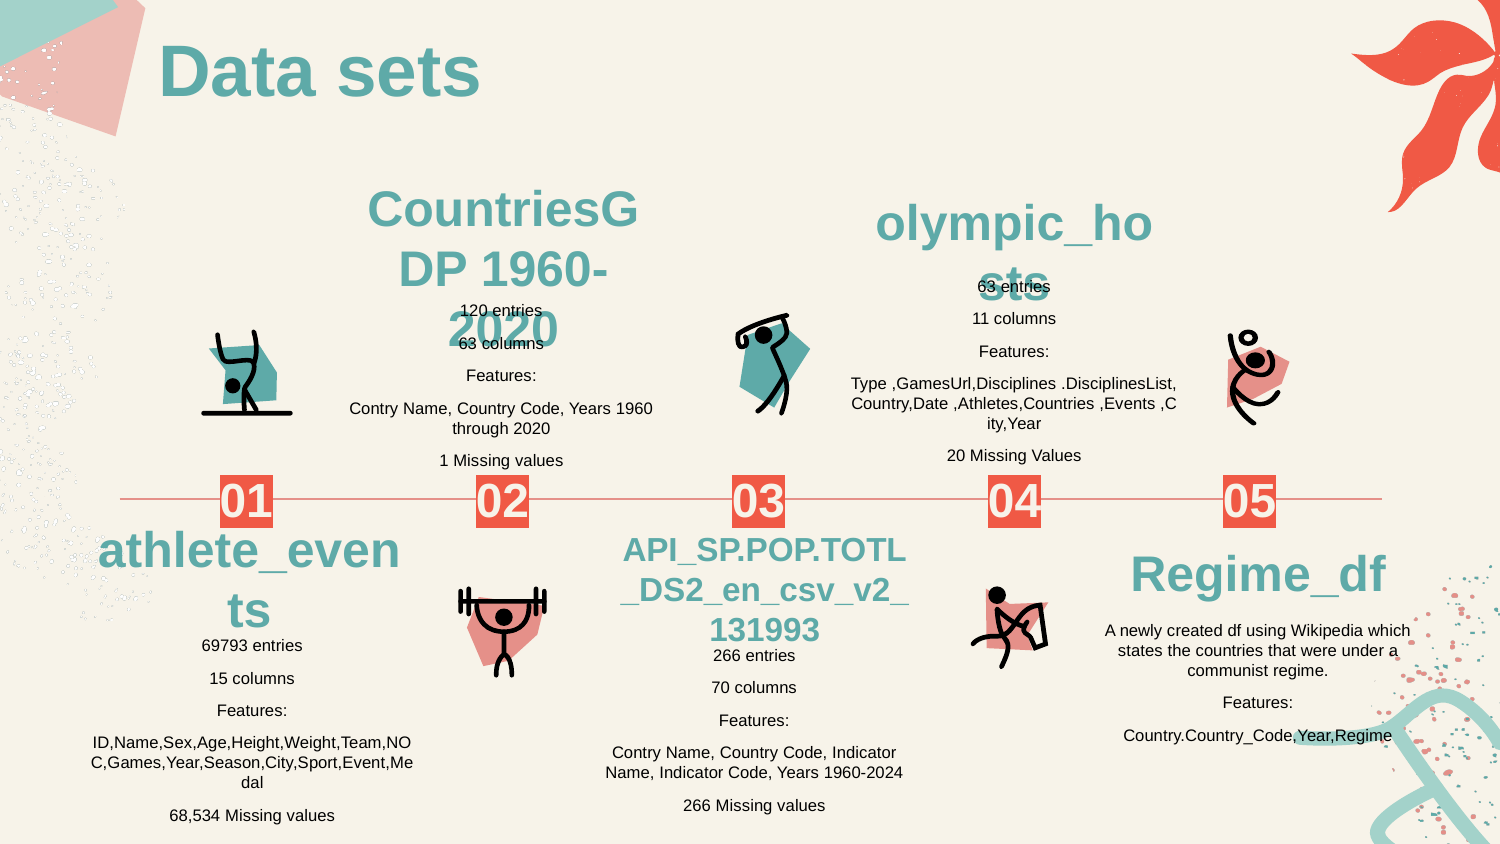

# Data sets
CountriesGDP 1960-2020
olympic_hosts
63 entries
11 columns
Features:
Type ,GamesUrl,Disciplines .DisciplinesList,Country,Date ,Athletes,Countries ,Events ,City,Year
20 Missing Values
120 entries
63 columns
Features:
Contry Name, Country Code, Years 1960 through 2020
1 Missing values

01
02
03
04
05
Regime_df

athlete_events
API_SP.POP.TOTL_DS2_en_csv_v2_131993

A newly created df using Wikipedia which states the countries that were under a communist regime.
Features:
Country.Country_Code,Year,Regime
69793 entries
15 columns
Features:
ID,Name,Sex,Age,Height,Weight,Team,NOC,Games,Year,Season,City,Sport,Event,Medal
68,534 Missing values
266 entries
70 columns
Features:
Contry Name, Country Code, Indicator Name, Indicator Code, Years 1960-2024
266 Missing values